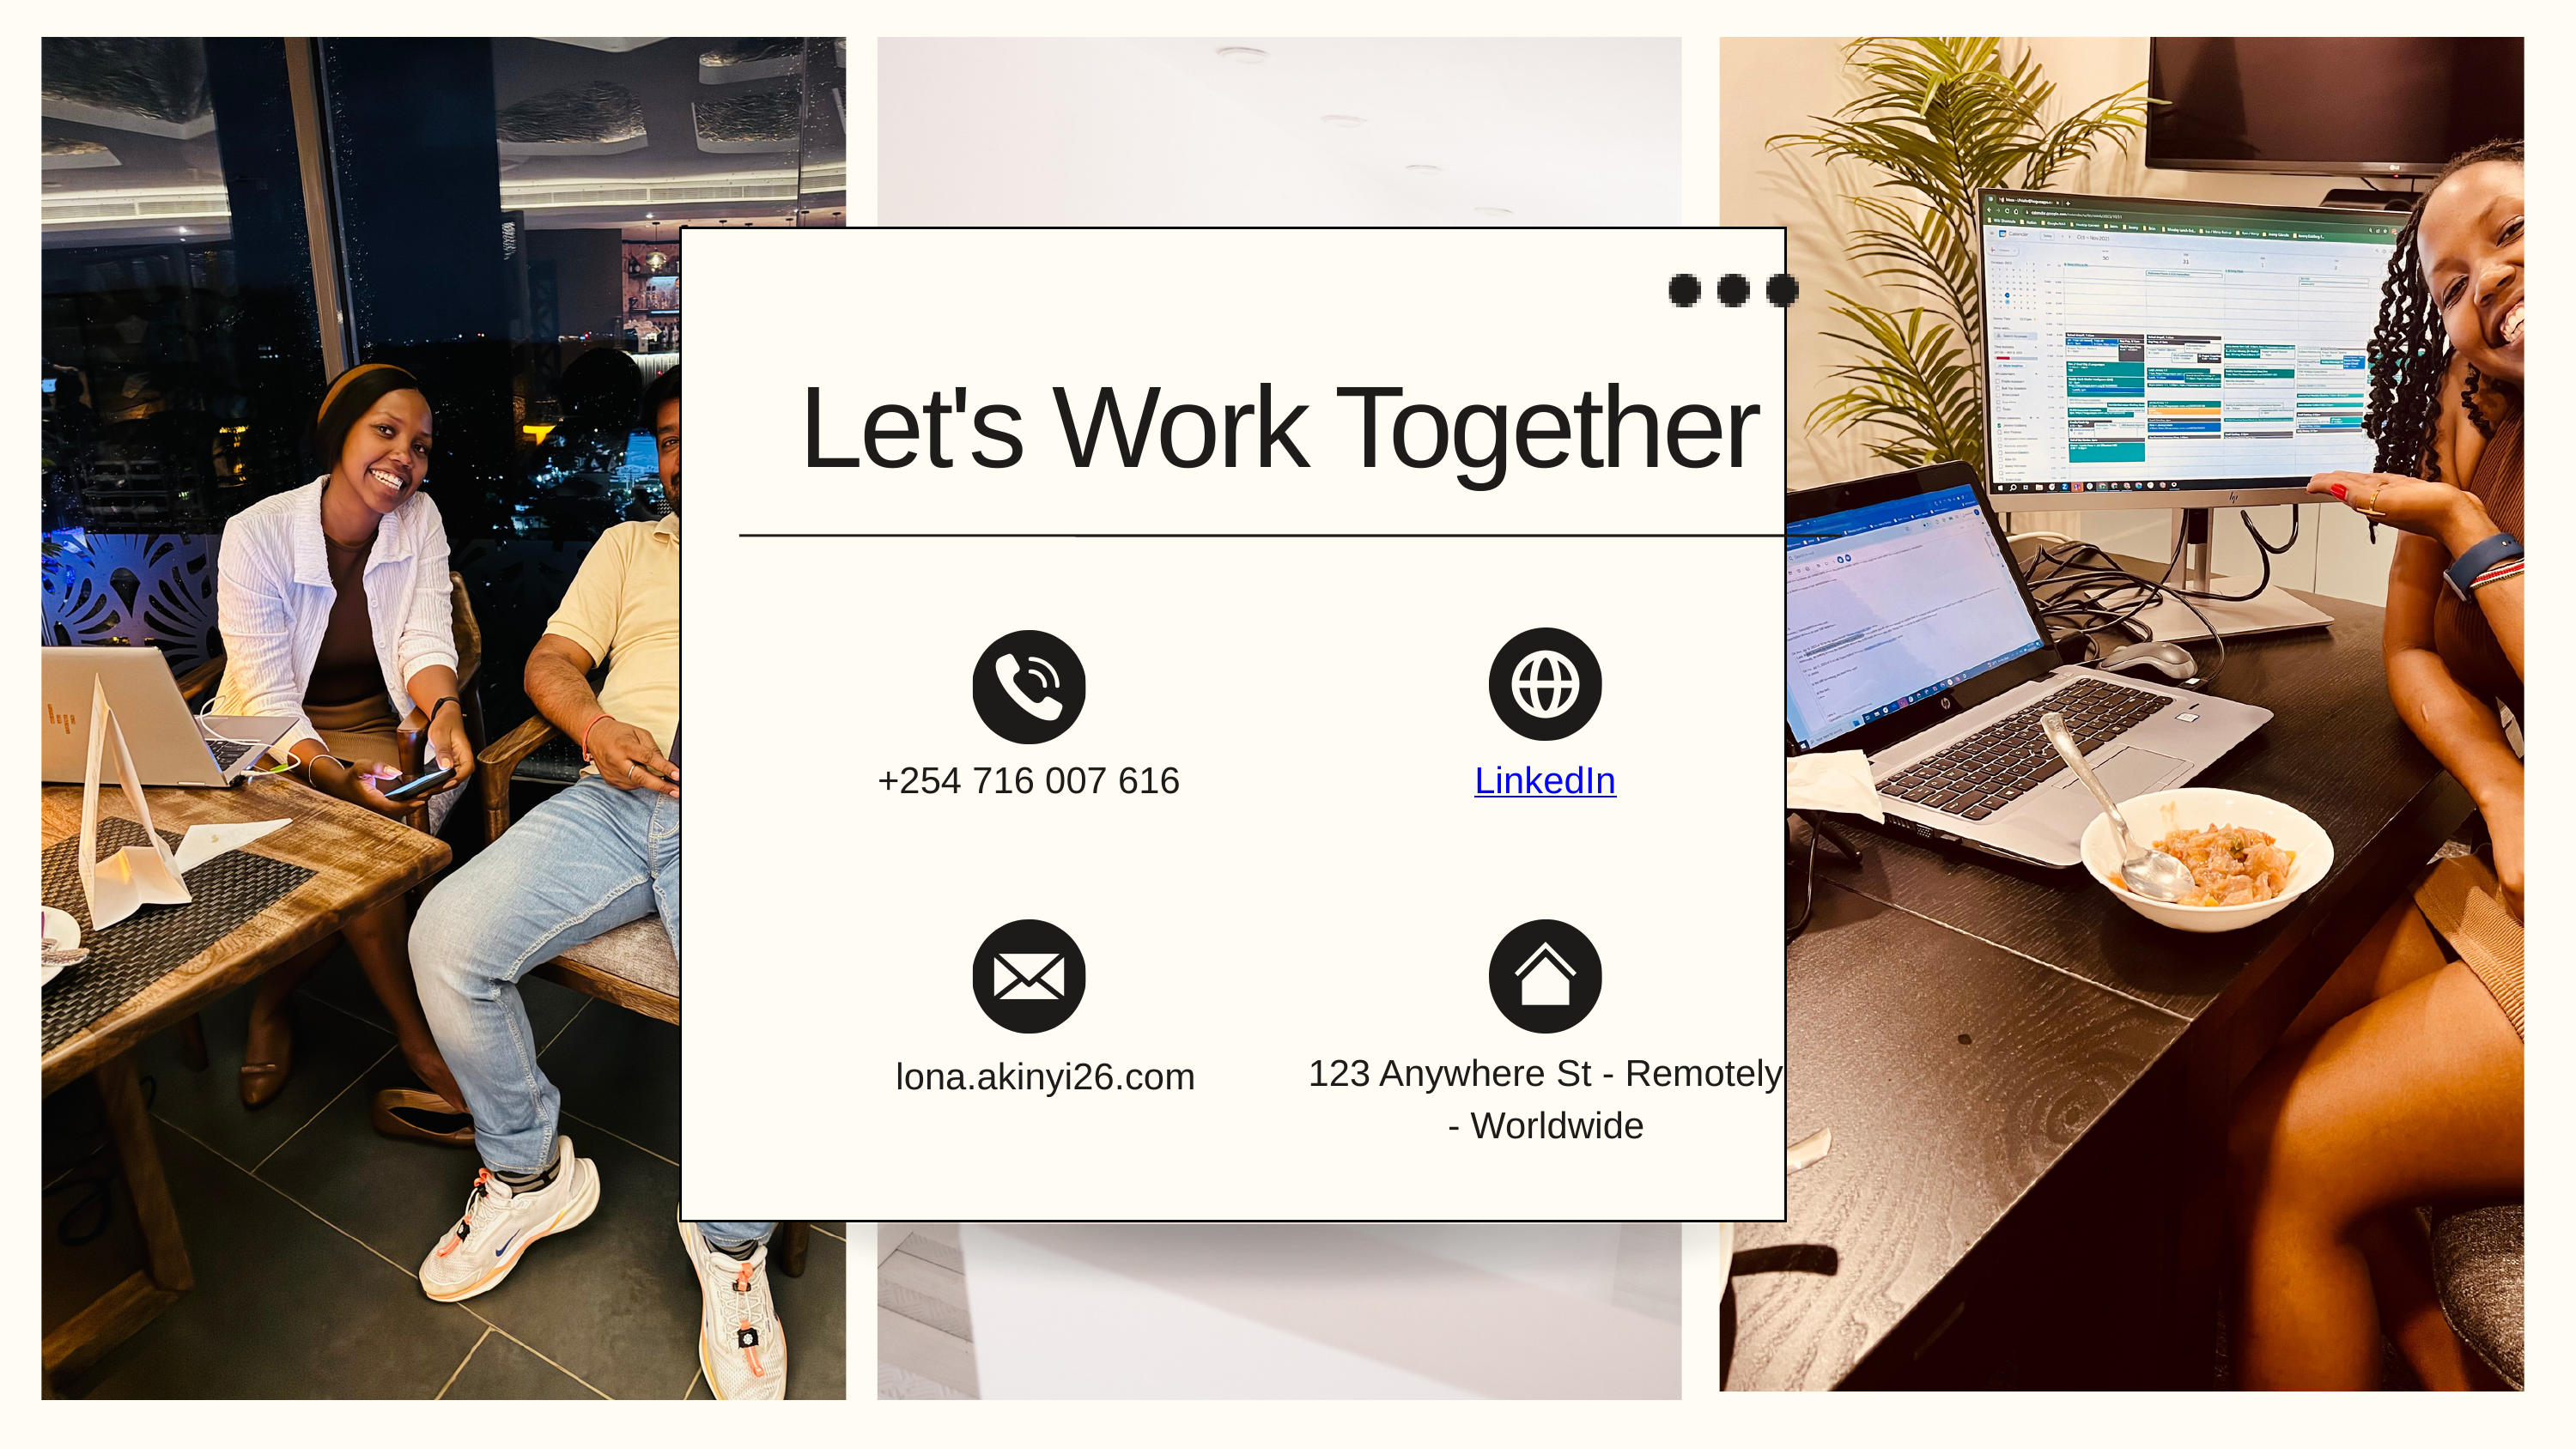

Let's Work Together

+254 716 007 616
LinkedIn

123 Anywhere St - Remotely - Worldwide
lona.akinyi26.com